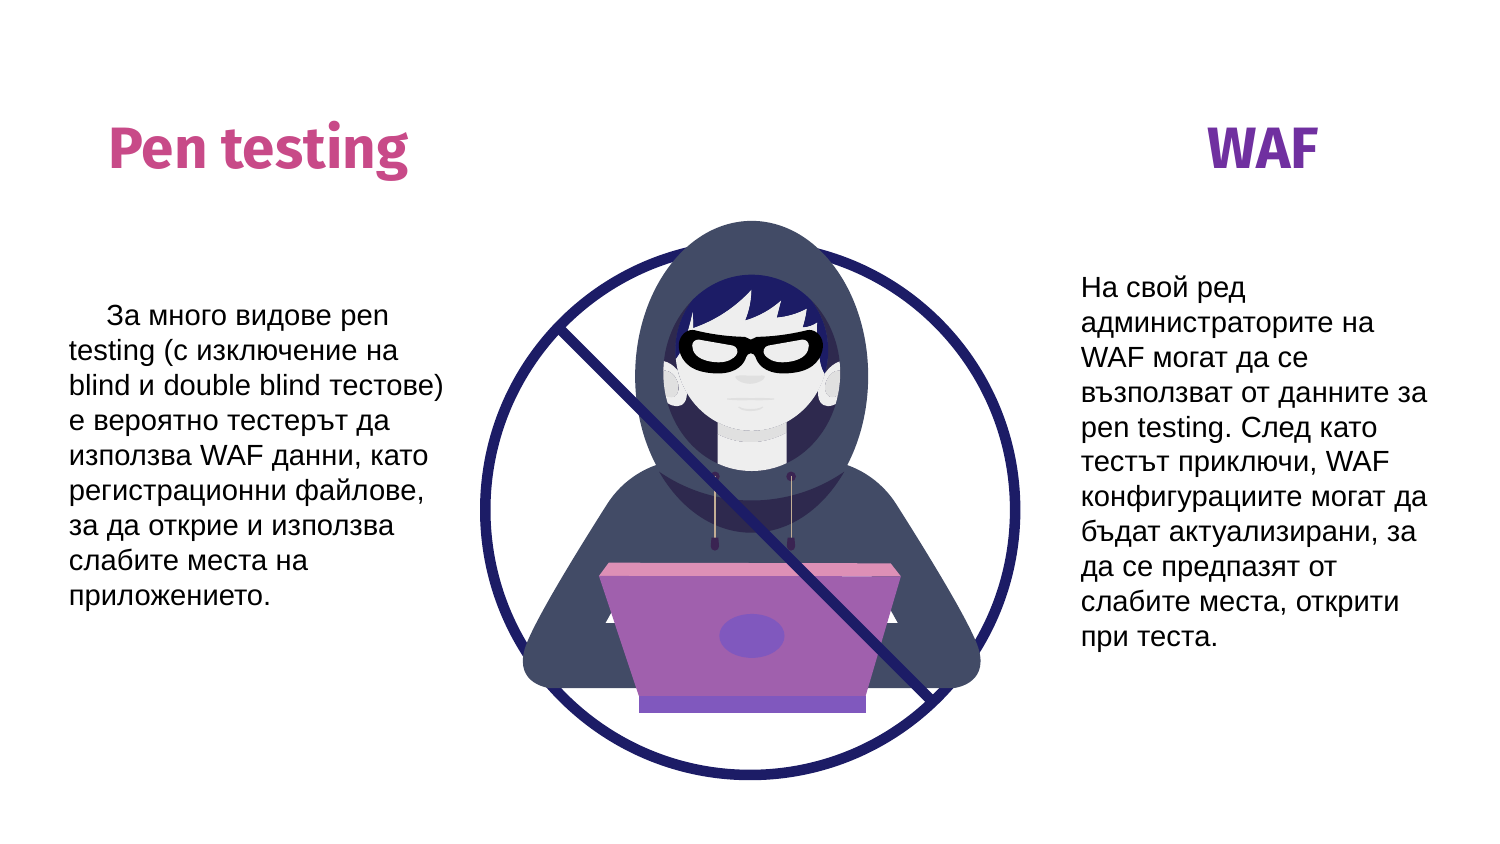

Pen testing
# WAF

На свой ред администраторите на WAF могат да се възползват от данните за pen testing. След като тестът приключи, WAF конфигурациите могат да бъдат актуализирани, за да се предпазят от слабите места, открити при теста.

За много видове pen testing (с изключение на blind и double blind тестове) е вероятно тестерът да използва WAF данни, като регистрационни файлове, за да открие и използва слабите места на приложението.